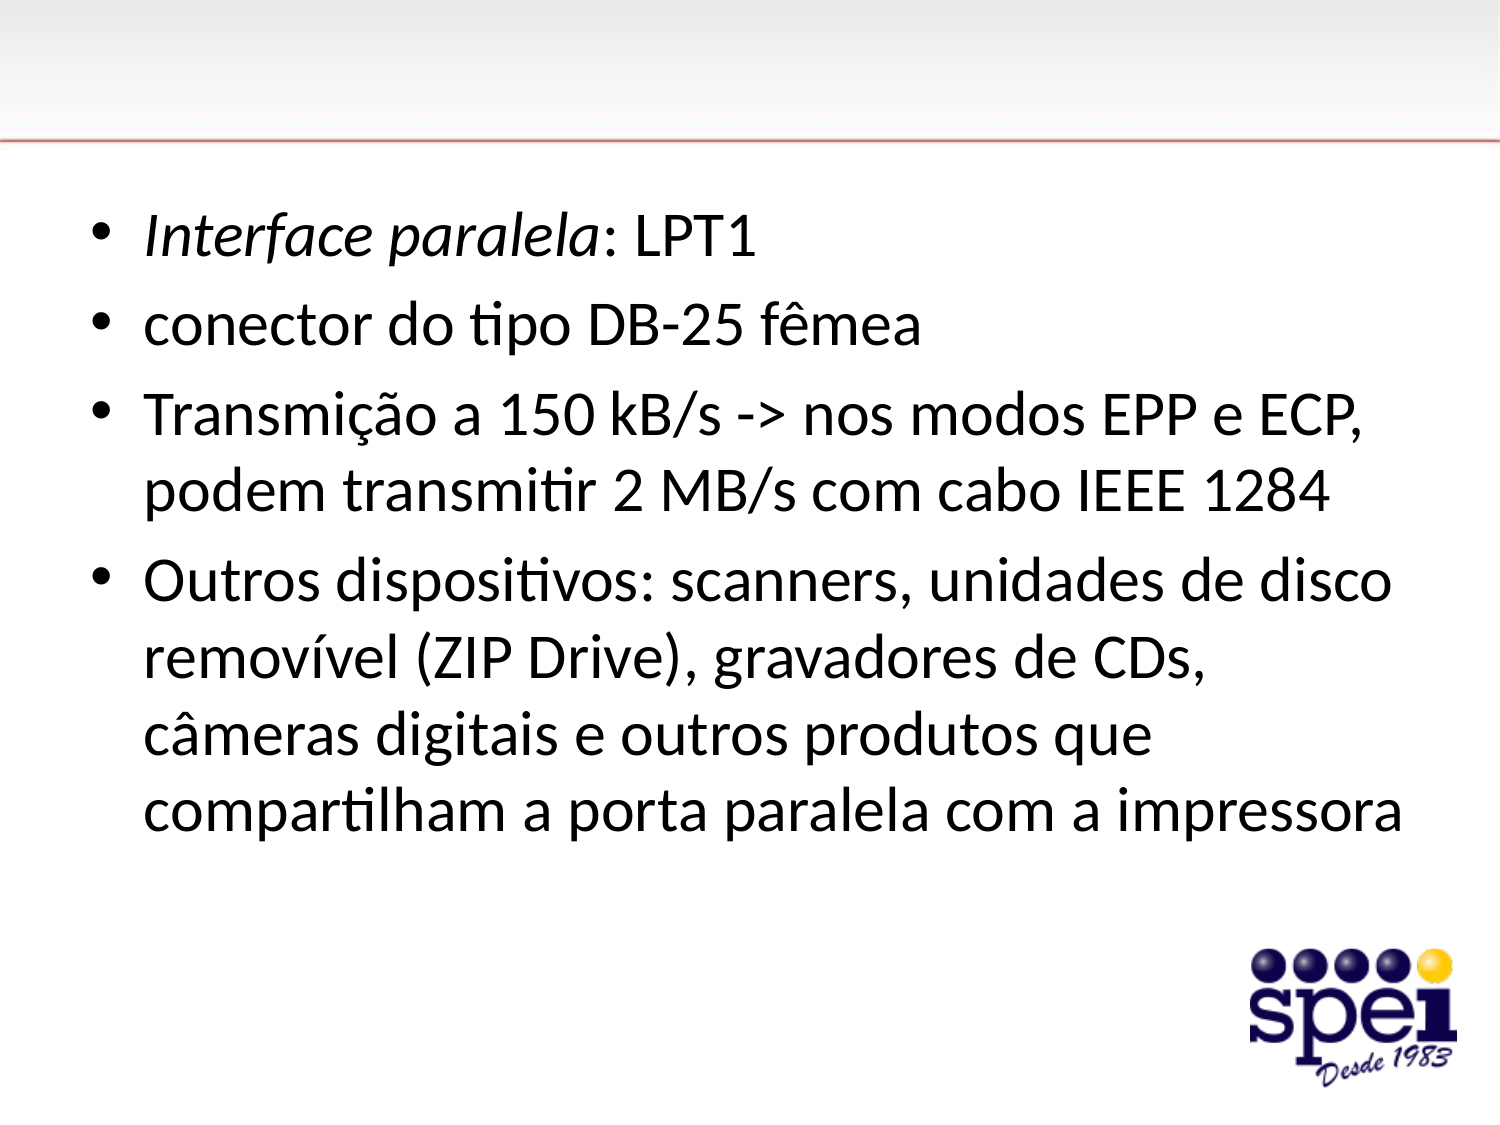

#
Interface paralela: LPT1
conector do tipo DB-25 fêmea
Transmição a 150 kB/s -> nos modos EPP e ECP, podem transmitir 2 MB/s com cabo IEEE 1284
Outros dispositivos: scanners, unidades de disco removível (ZIP Drive), gravadores de CDs, câmeras digitais e outros produtos que compartilham a porta paralela com a impressora